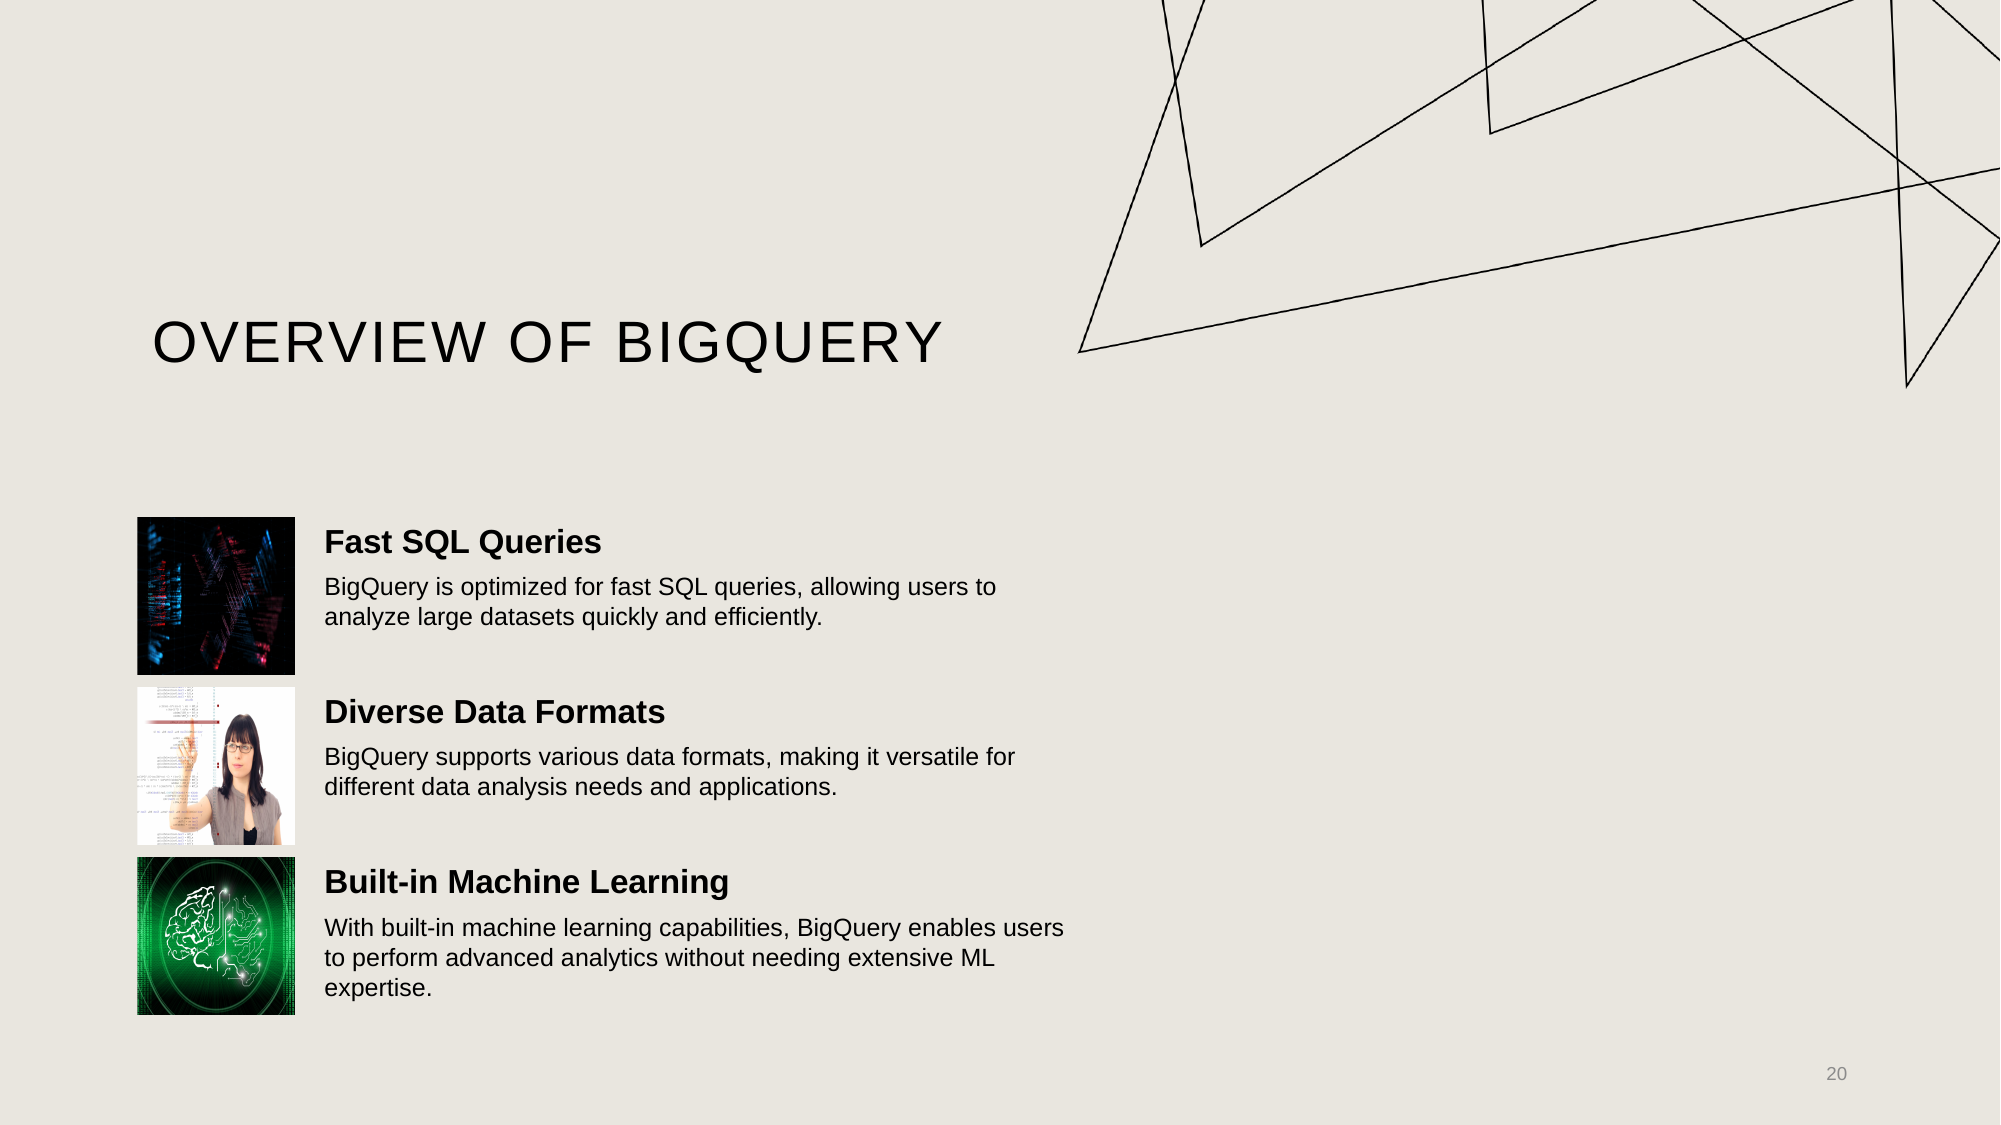

# Overview of BigQuery

Fast SQL Queries
BigQuery is optimized for fast SQL queries, allowing users to analyze large datasets quickly and efficiently.
Diverse Data Formats
BigQuery supports various data formats, making it versatile for different data analysis needs and applications.
Built-in Machine Learning
With built-in machine learning capabilities, BigQuery enables users to perform advanced analytics without needing extensive ML expertise.

20